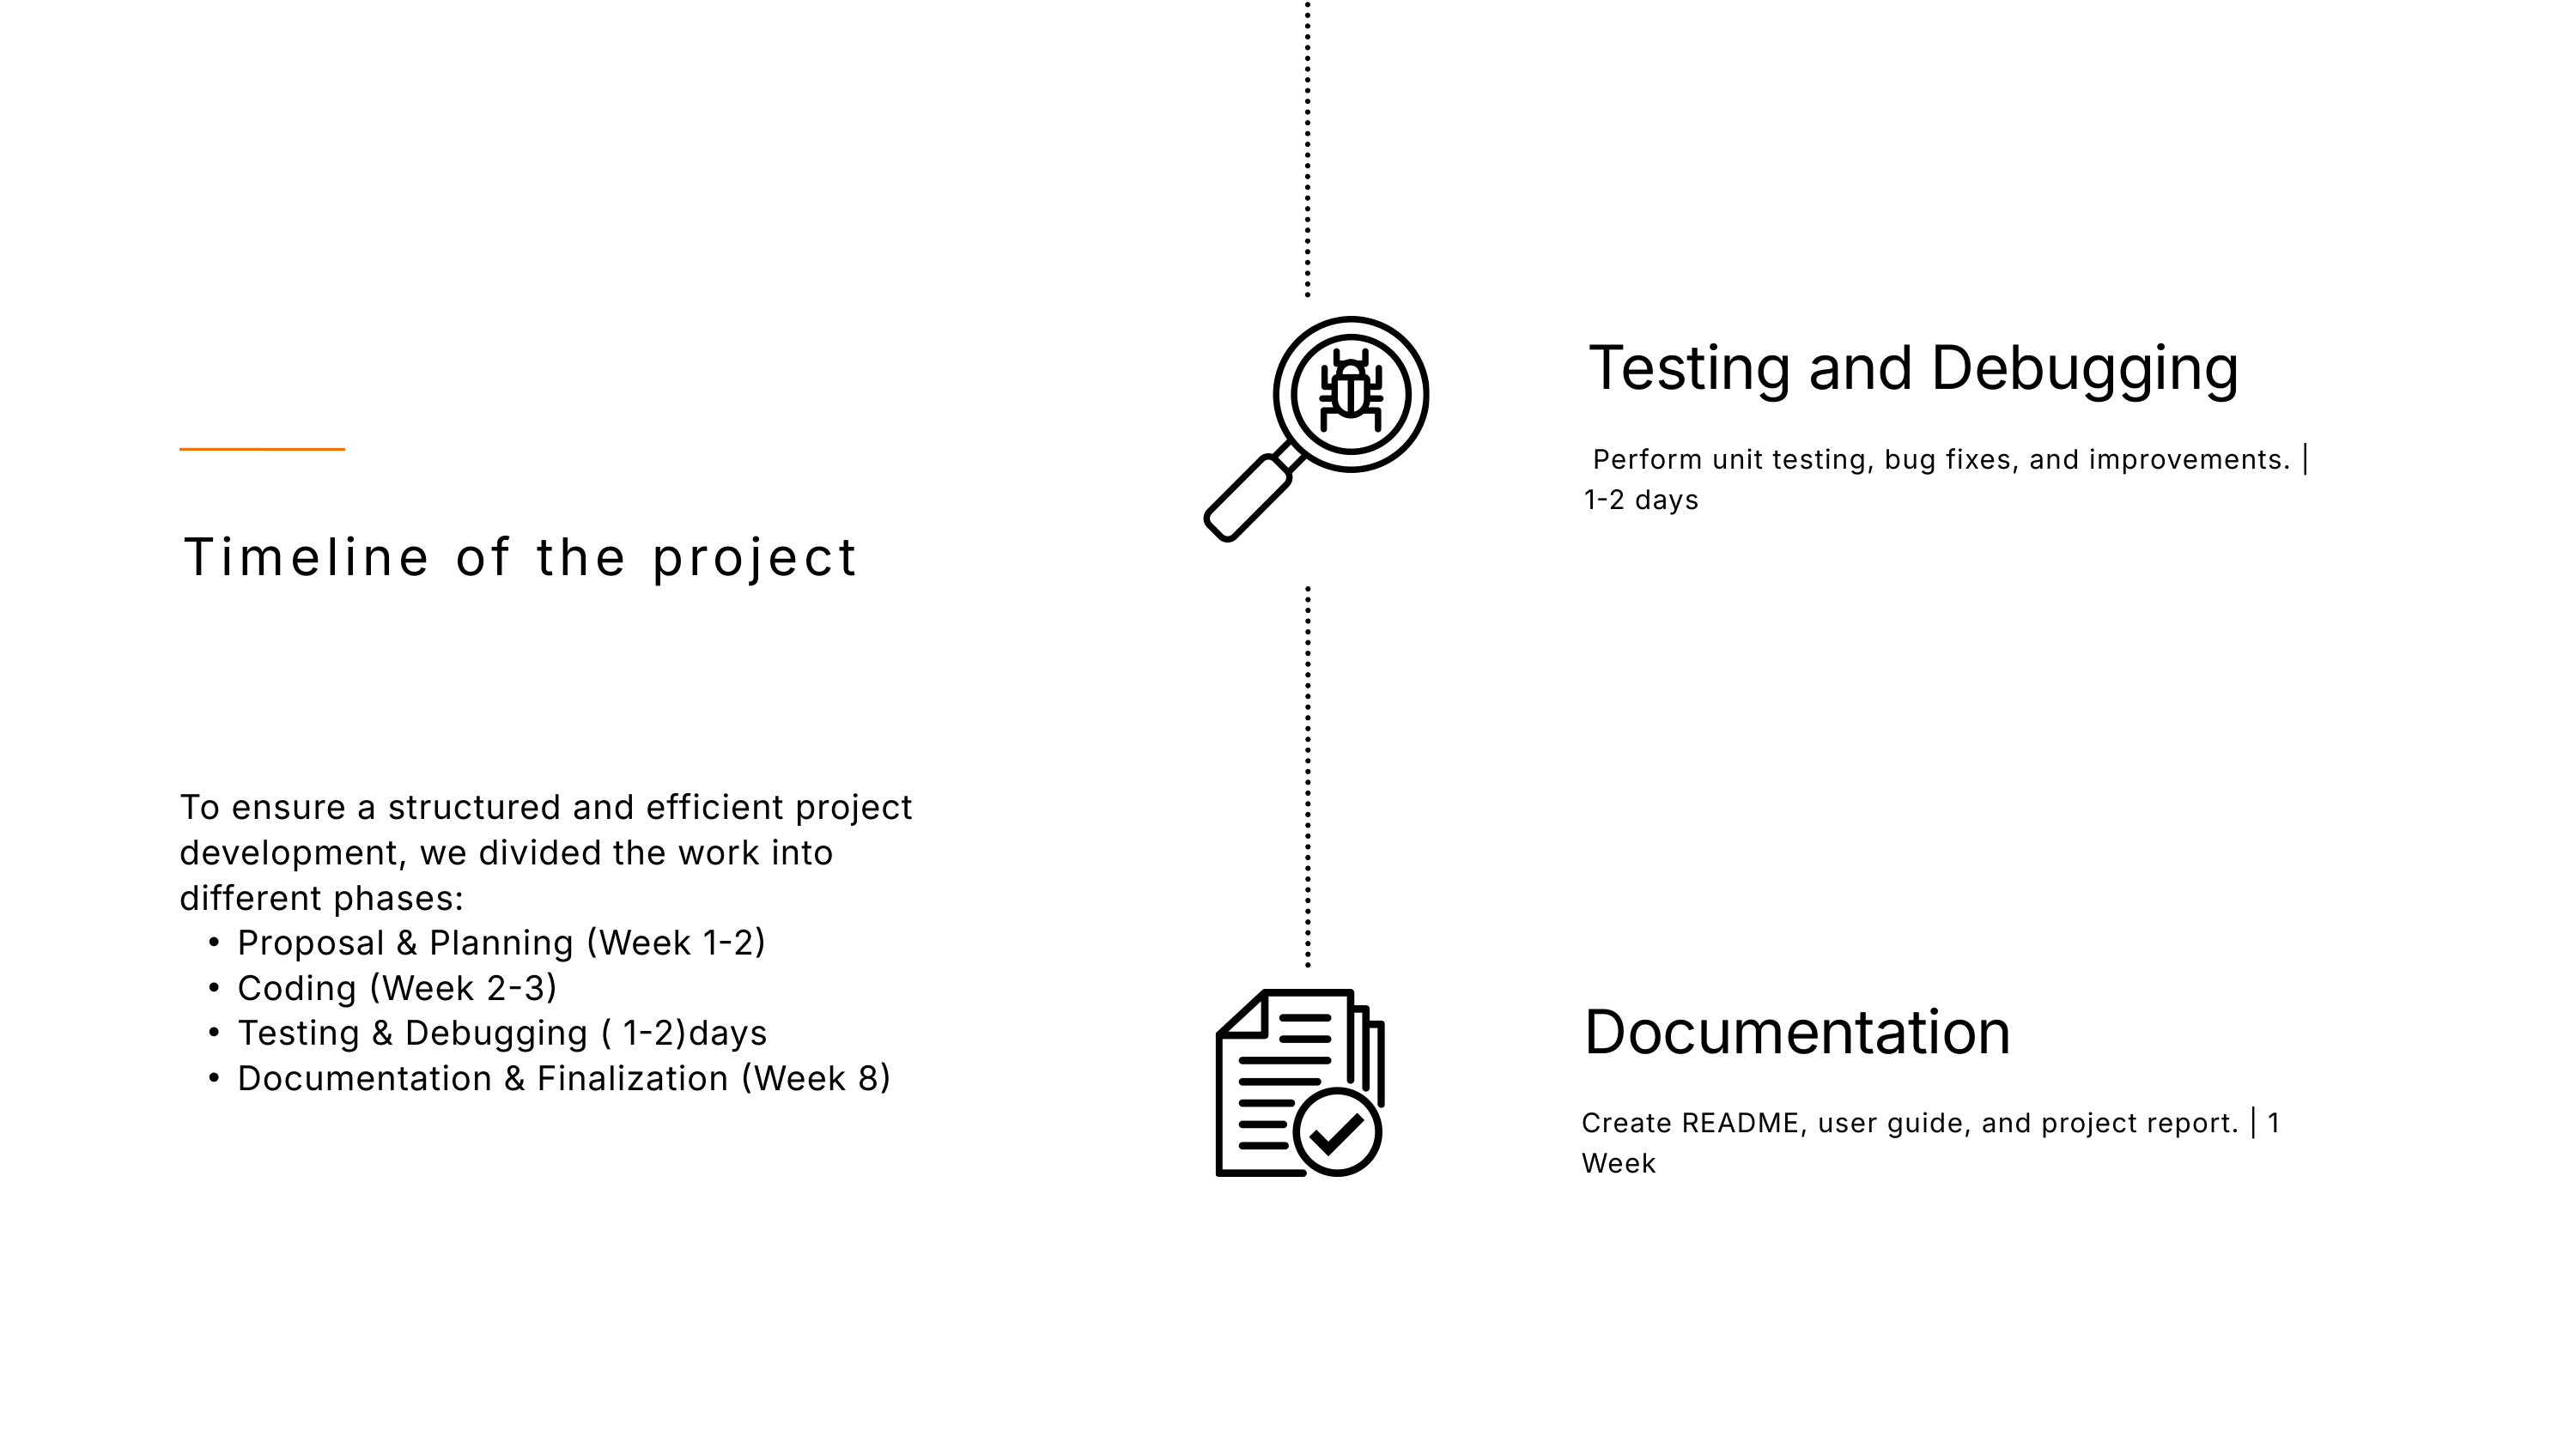

Testing and Debugging

 Perform unit testing, bug fixes, and improvements. | 1-2 days

Timeline of the project

To ensure a structured and efficient project development, we divided the work into different phases:
Proposal & Planning (Week 1-2)
Coding (Week 2-3)
Testing & Debugging ( 1-2)days
Documentation & Finalization (Week 8)
Documentation

Create README, user guide, and project report. | 1 Week